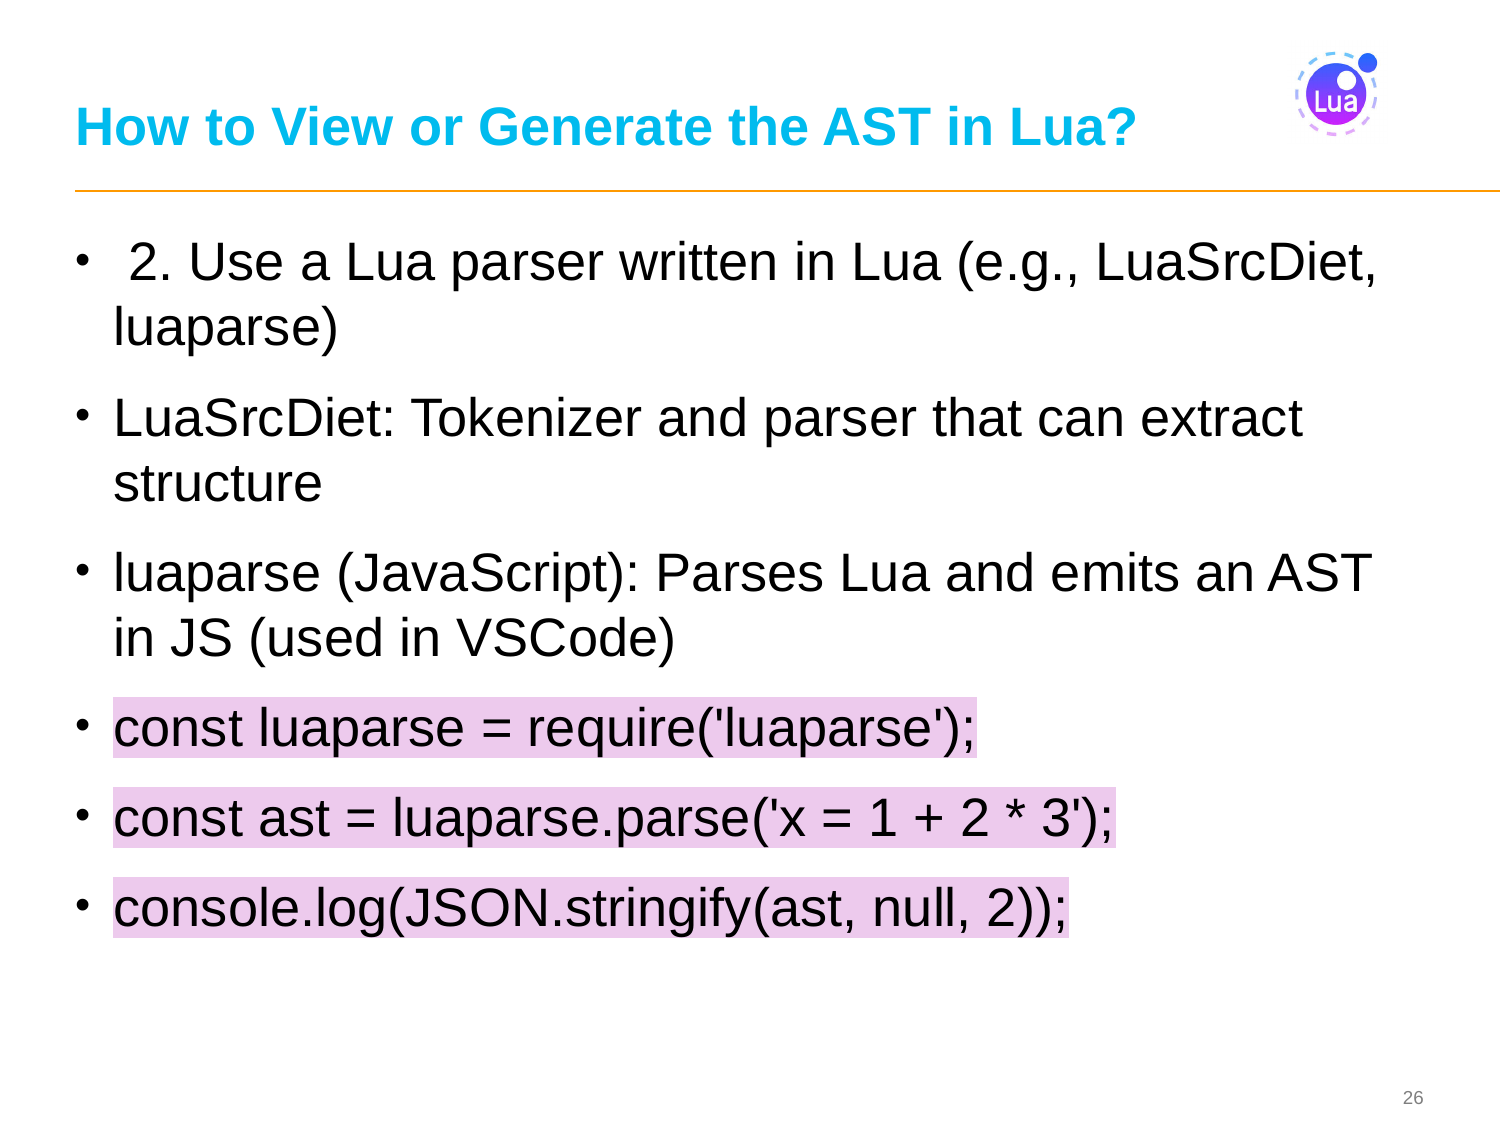

# How to View or Generate the AST in Lua?
 2. Use a Lua parser written in Lua (e.g., LuaSrcDiet, luaparse)
LuaSrcDiet: Tokenizer and parser that can extract structure
luaparse (JavaScript): Parses Lua and emits an AST in JS (used in VSCode)
const luaparse = require('luaparse');
const ast = luaparse.parse('x = 1 + 2 * 3');
console.log(JSON.stringify(ast, null, 2));